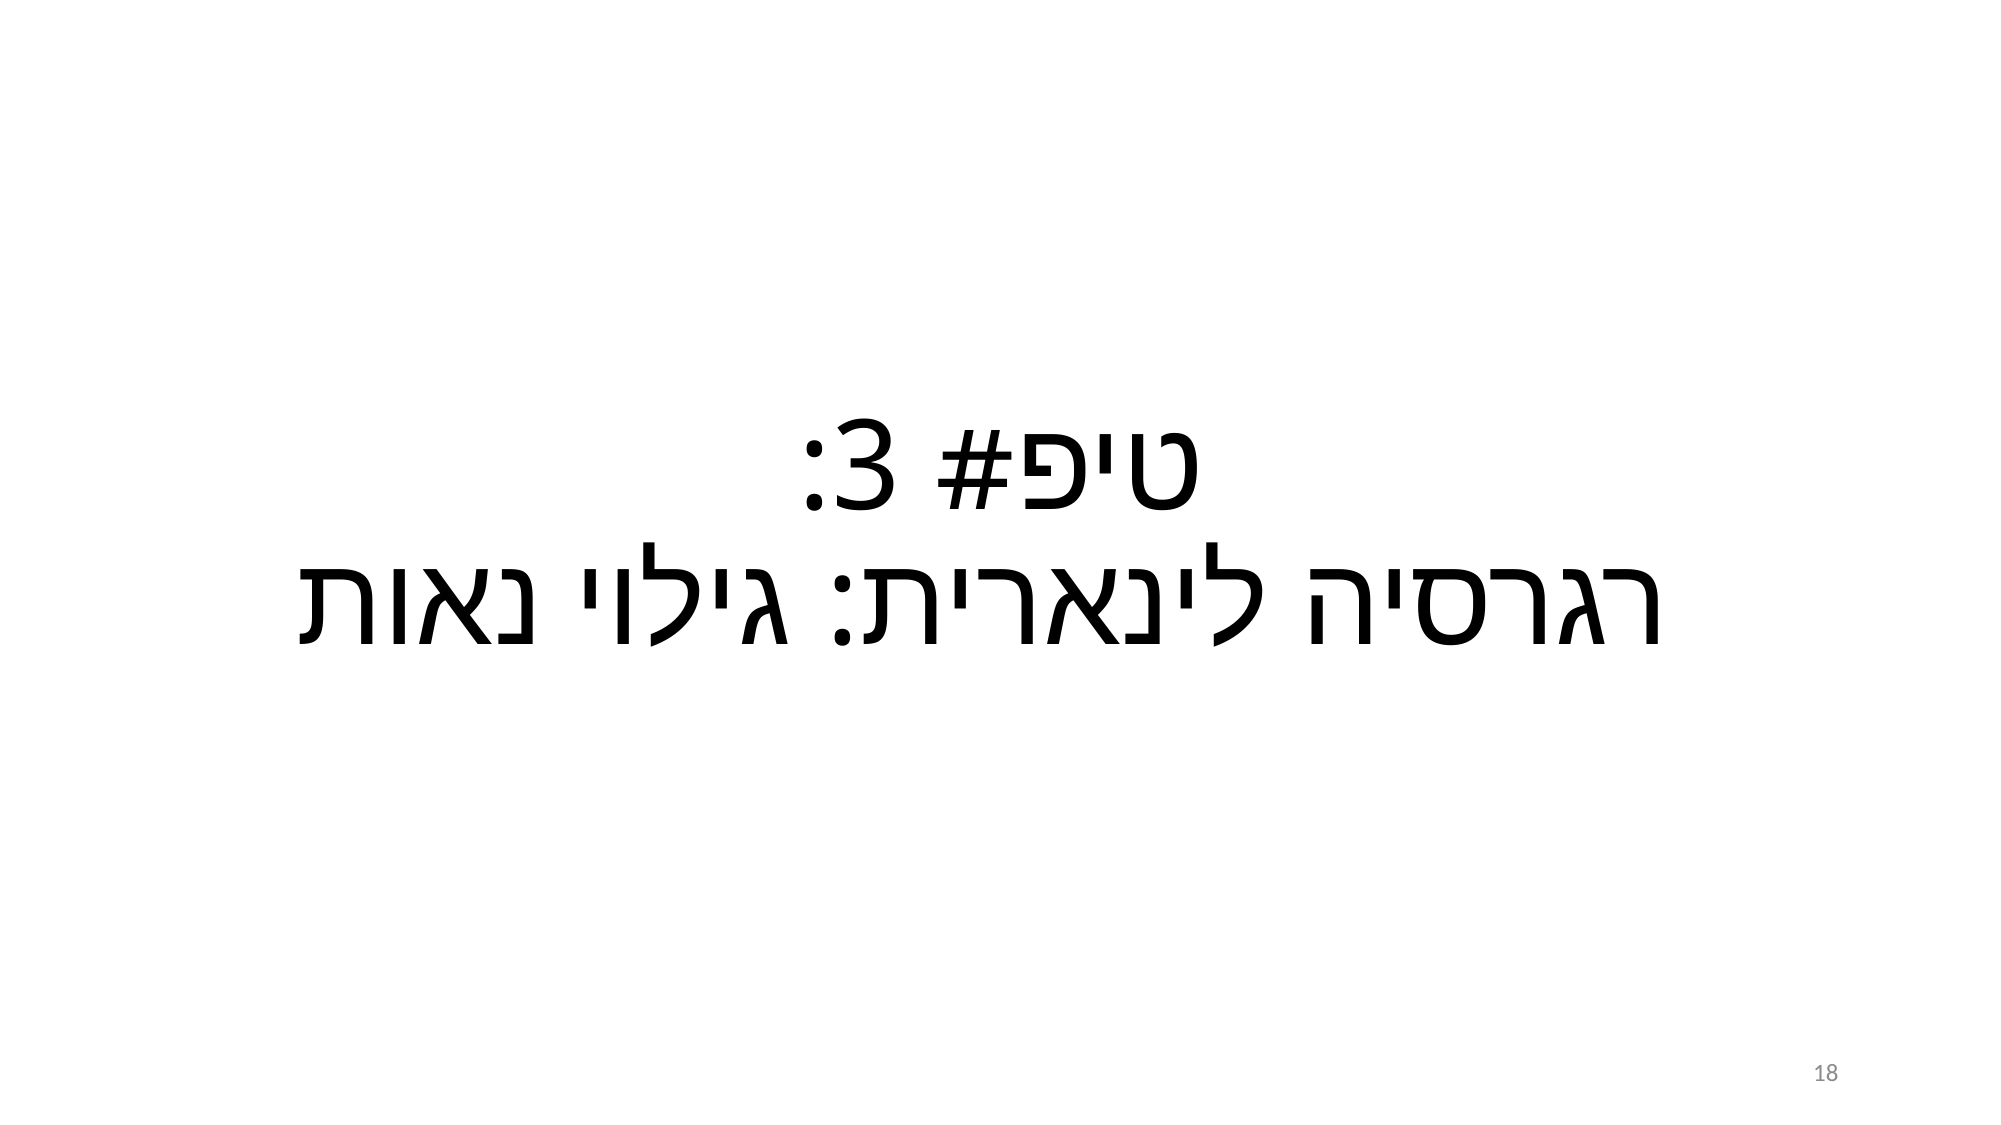

# טיפ# 3: רגרסיה לינארית: גילוי נאות
18